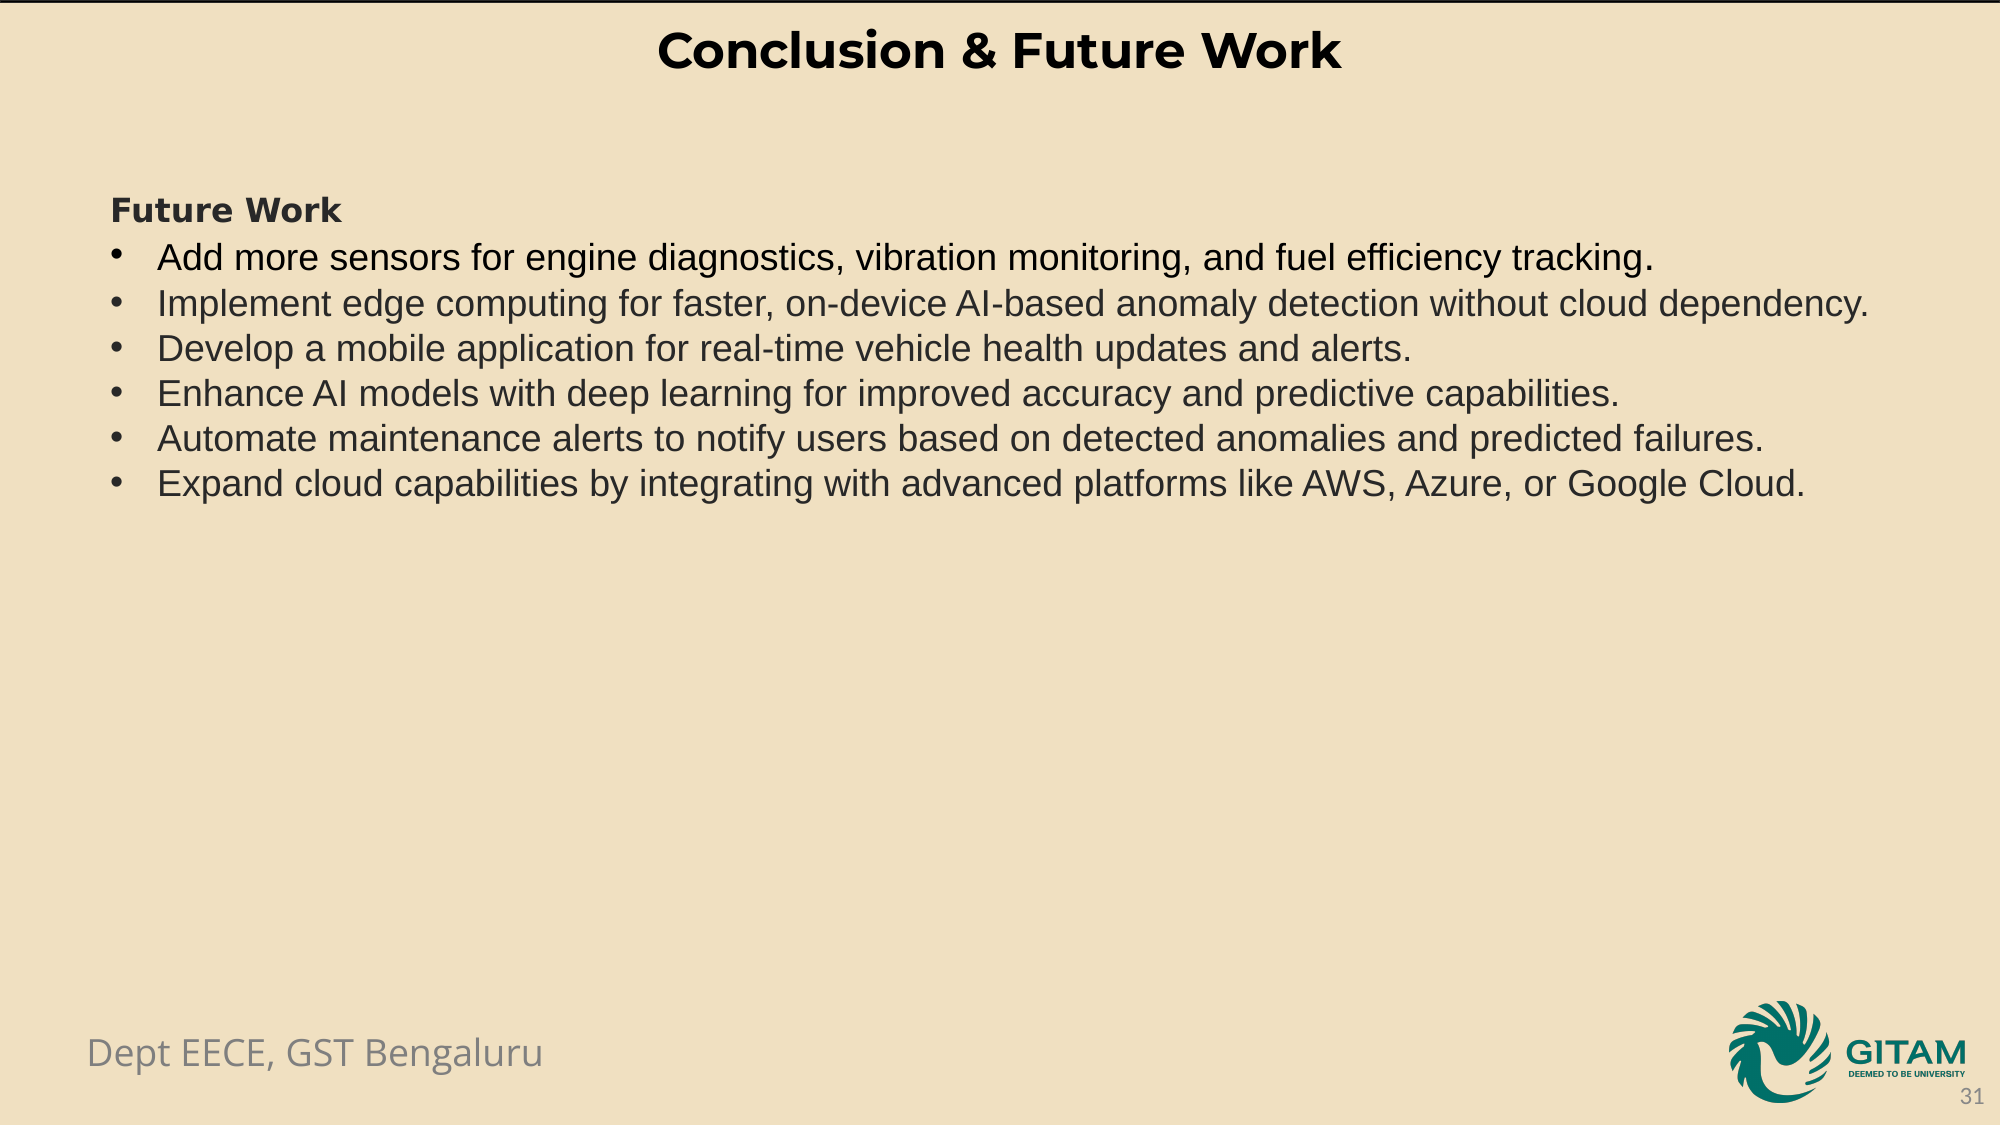

Conclusion & Future Work

Future Work
Add more sensors for engine diagnostics, vibration monitoring, and fuel efficiency tracking.
Implement edge computing for faster, on-device AI-based anomaly detection without cloud dependency.
Develop a mobile application for real-time vehicle health updates and alerts.
Enhance AI models with deep learning for improved accuracy and predictive capabilities.
Automate maintenance alerts to notify users based on detected anomalies and predicted failures.
Expand cloud capabilities by integrating with advanced platforms like AWS, Azure, or Google Cloud.
31